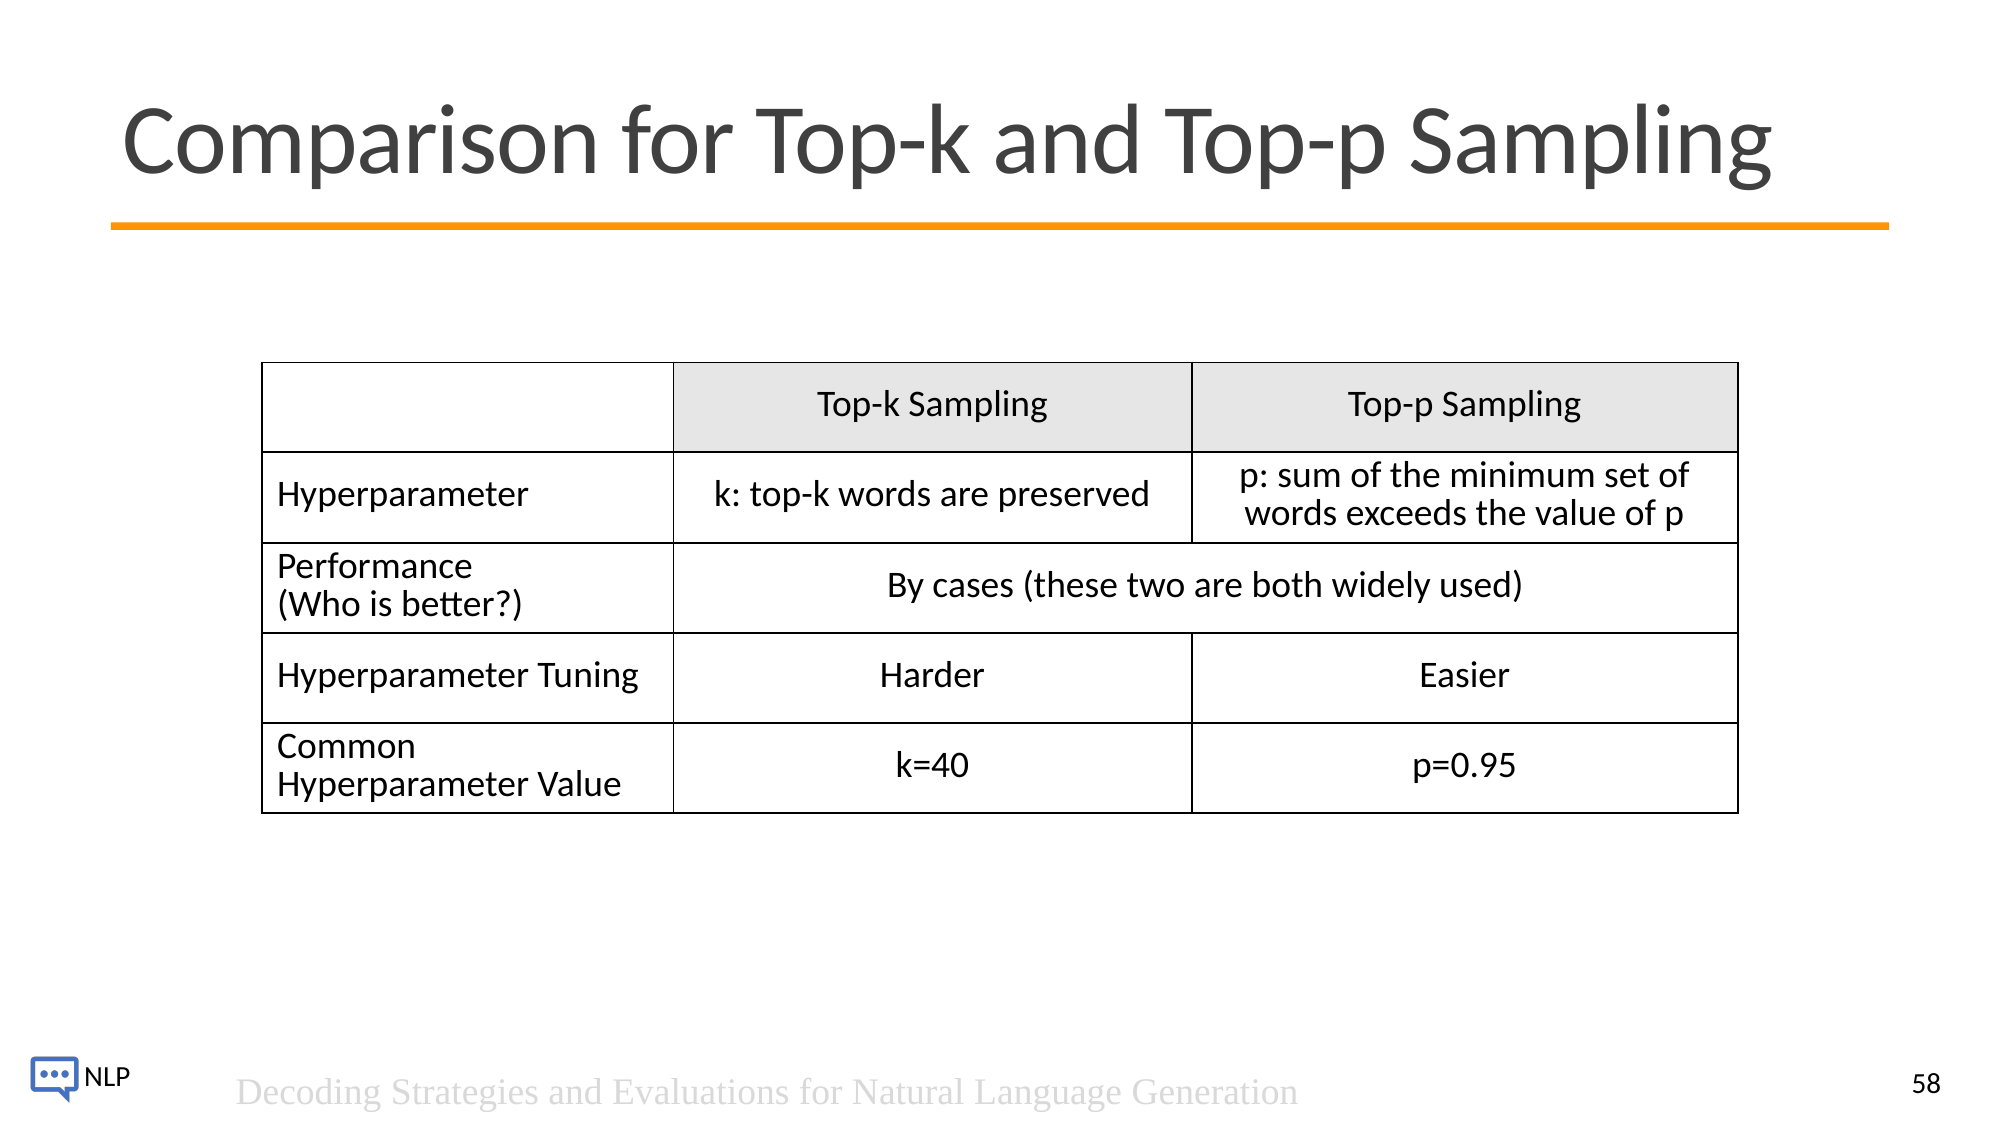

# Comparison for Top-k and Top-p Sampling
|  | Top-k Sampling | Top-p Sampling |
| --- | --- | --- |
| Hyperparameter | k: top-k words are preserved | p: sum of the minimum set of words exceeds the value of p |
| Performance (Who is better?) | By cases (these two are both widely used) |  |
| Hyperparameter Tuning | Harder | Easier |
| Common Hyperparameter Value | k=40 | p=0.95 |
58
Decoding Strategies and Evaluations for Natural Language Generation